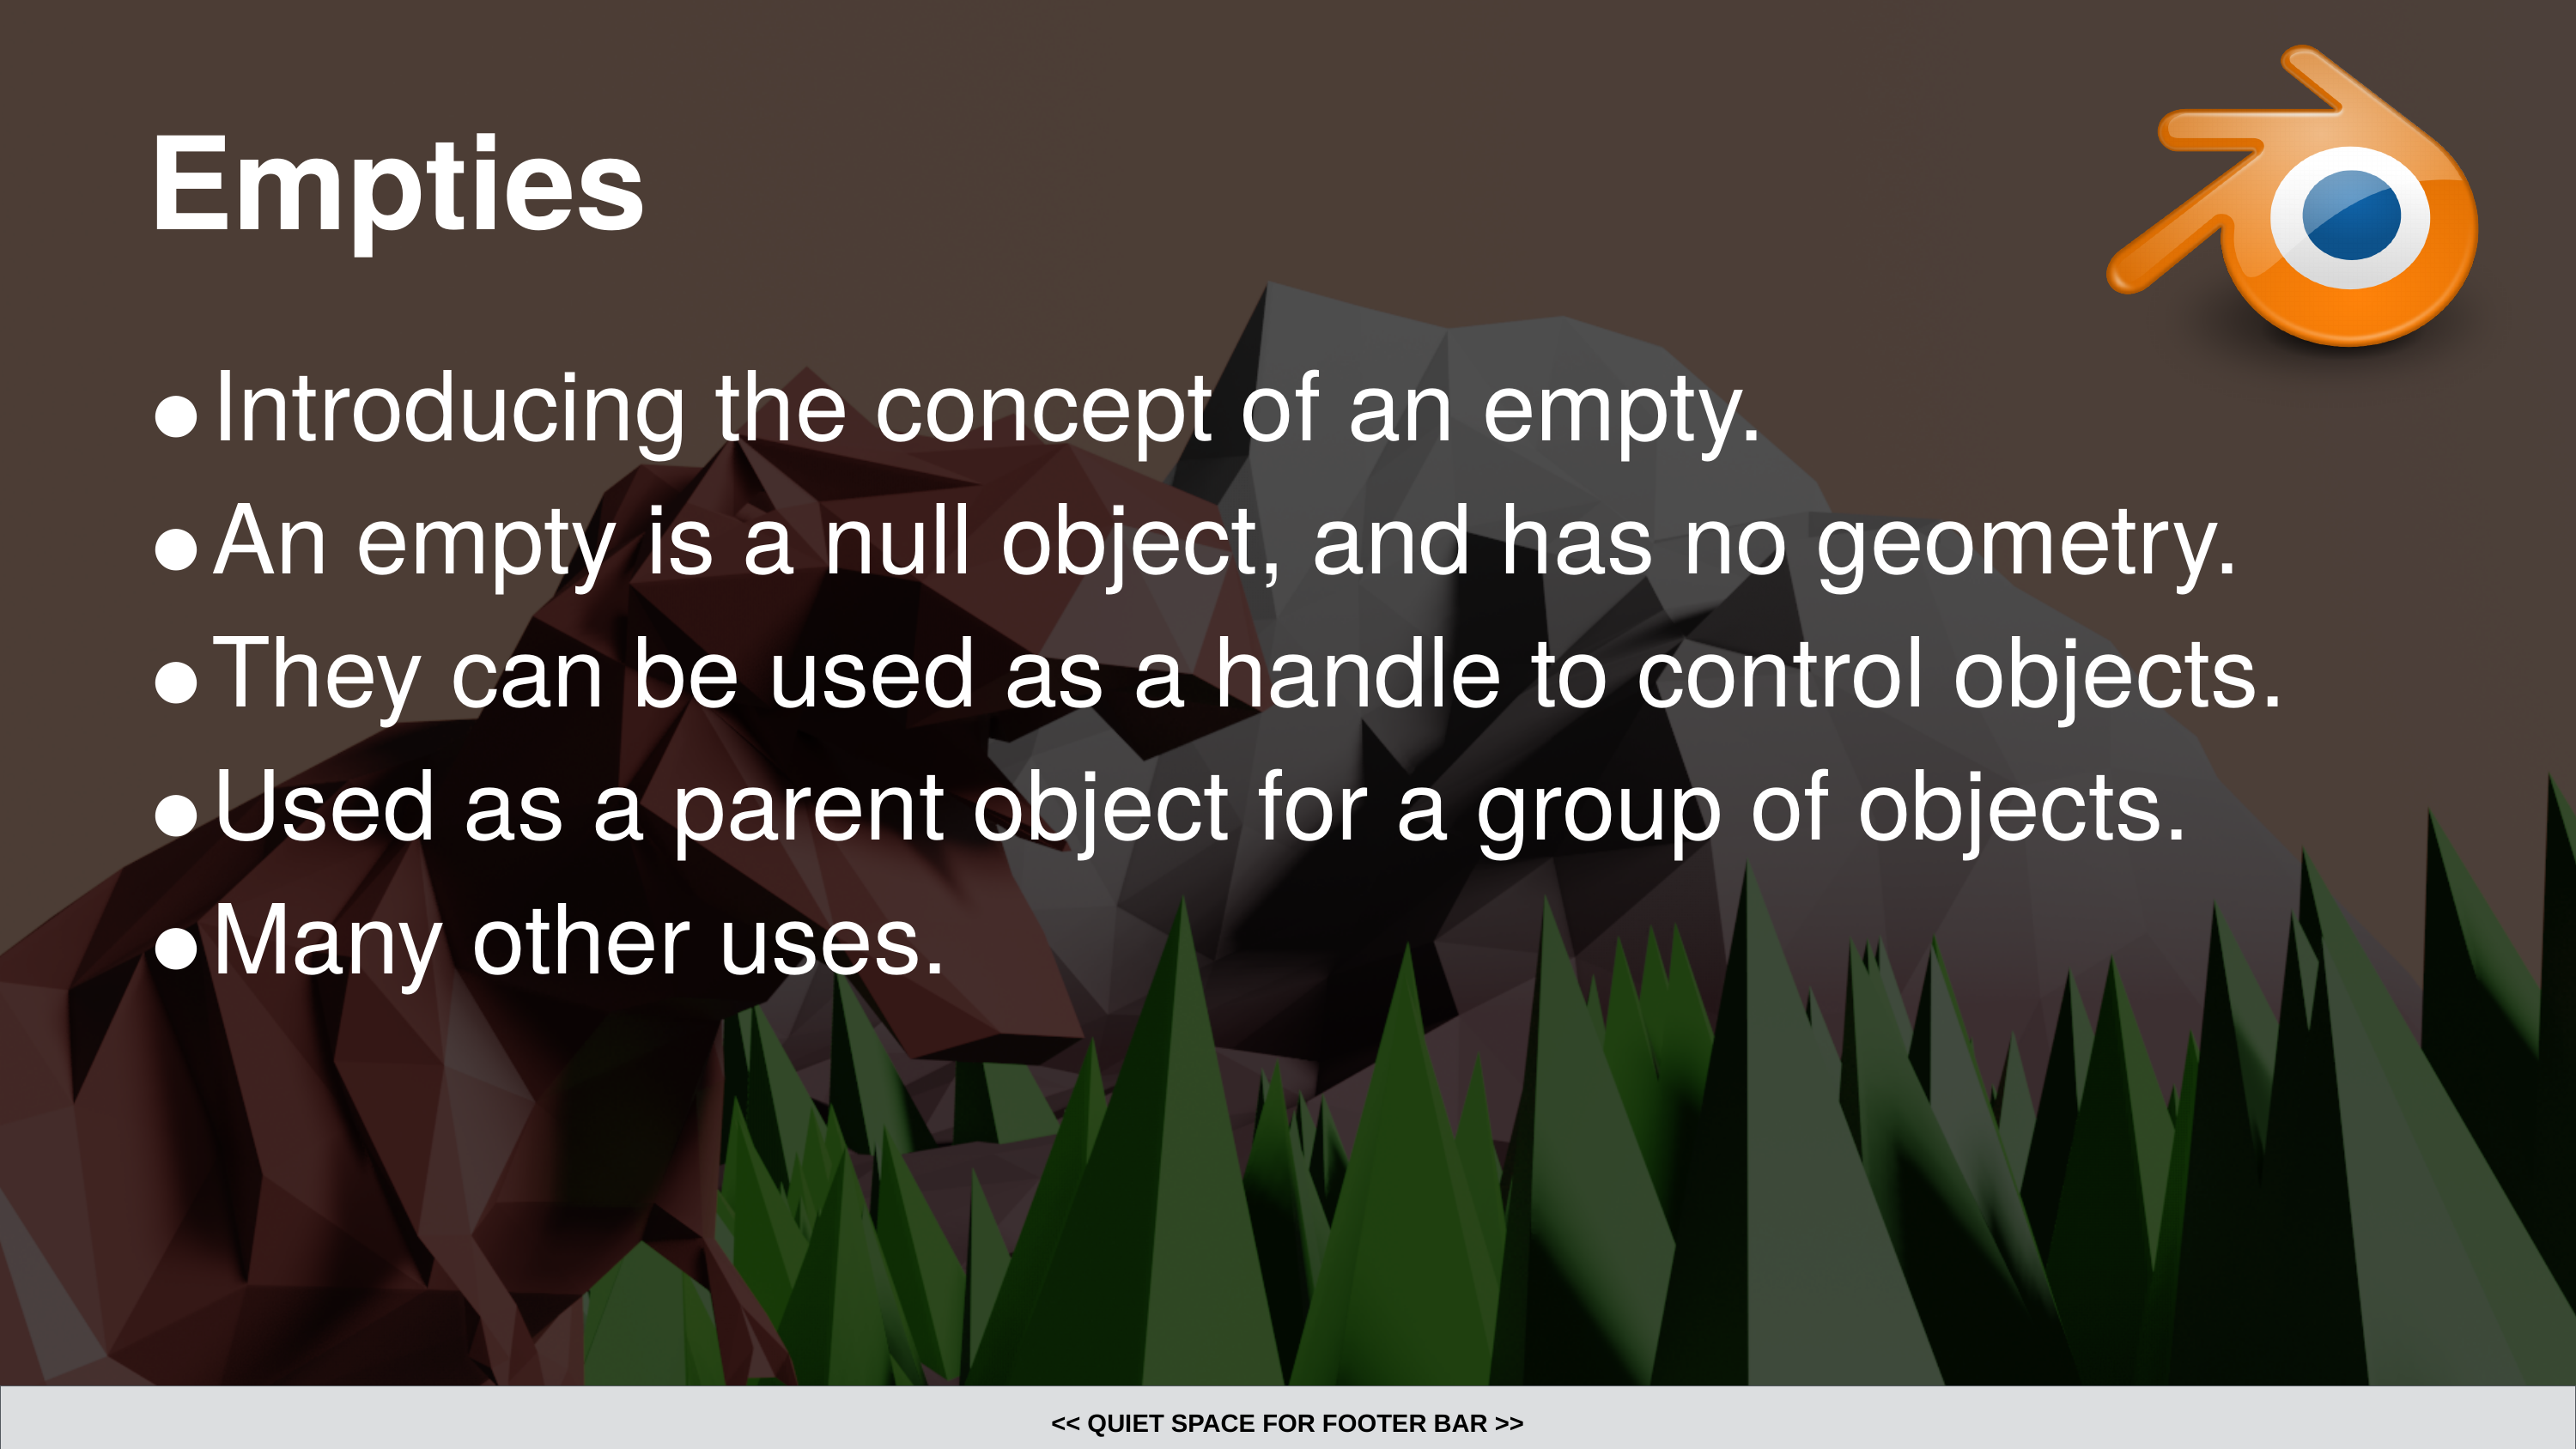

# Empties
Introducing the concept of an empty.
An empty is a null object, and has no geometry.
They can be used as a handle to control objects.
Used as a parent object for a group of objects.
Many other uses.